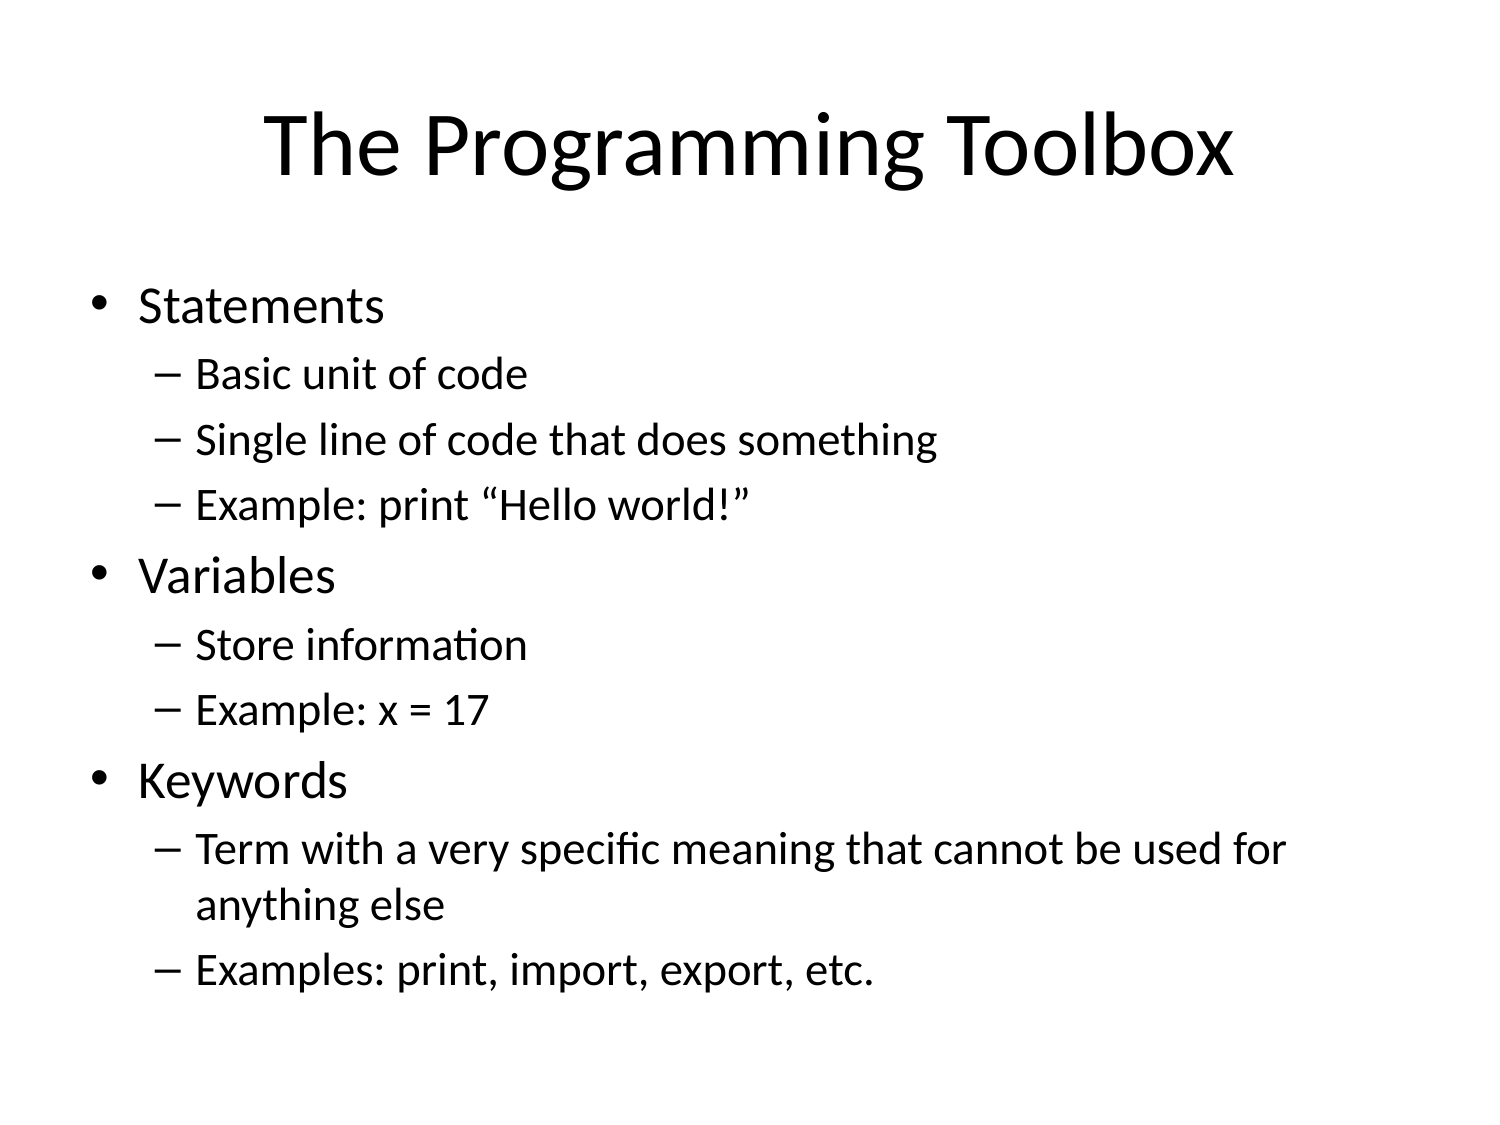

# The Programming Toolbox
Statements
Basic unit of code
Single line of code that does something
Example: print “Hello world!”
Variables
Store information
Example: x = 17
Keywords
Term with a very specific meaning that cannot be used for anything else
Examples: print, import, export, etc.